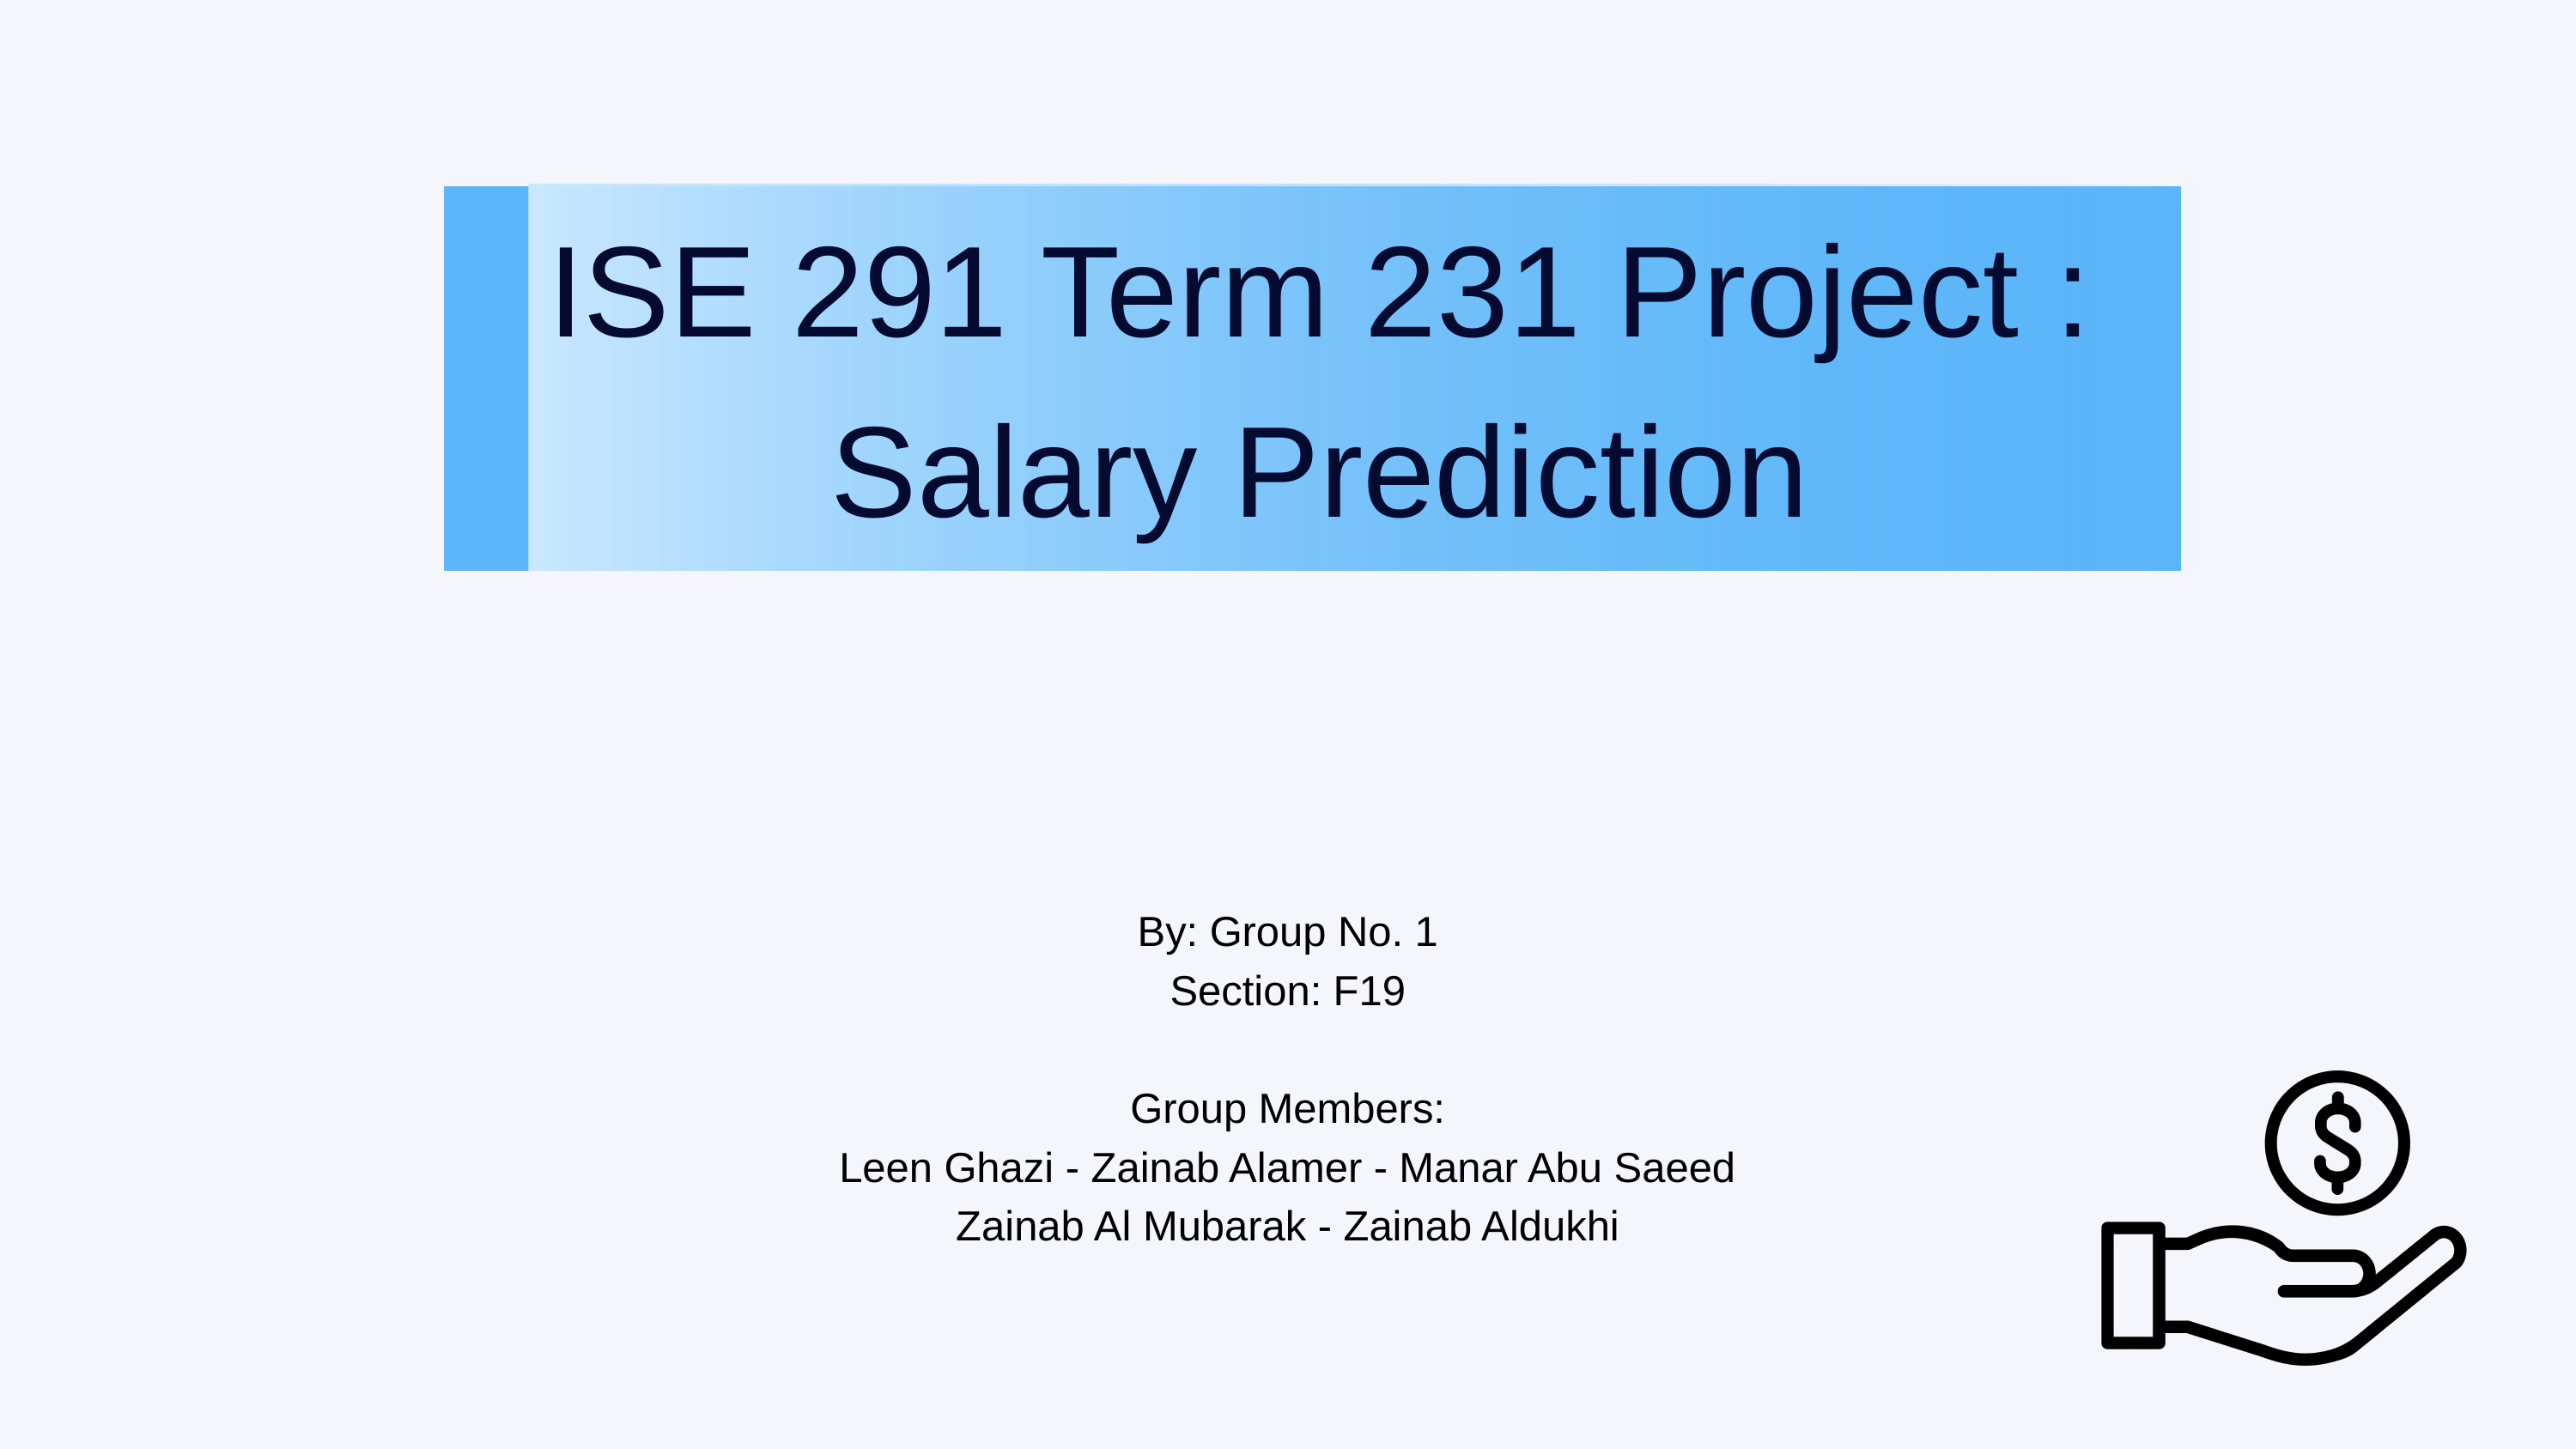

ISE 291 Term 231 Project : Salary Prediction

By: Group No. 1
Section: F19

Group Members:
Leen Ghazi - Zainab Alamer - Manar Abu Saeed
Zainab Al Mubarak - Zainab Aldukhi